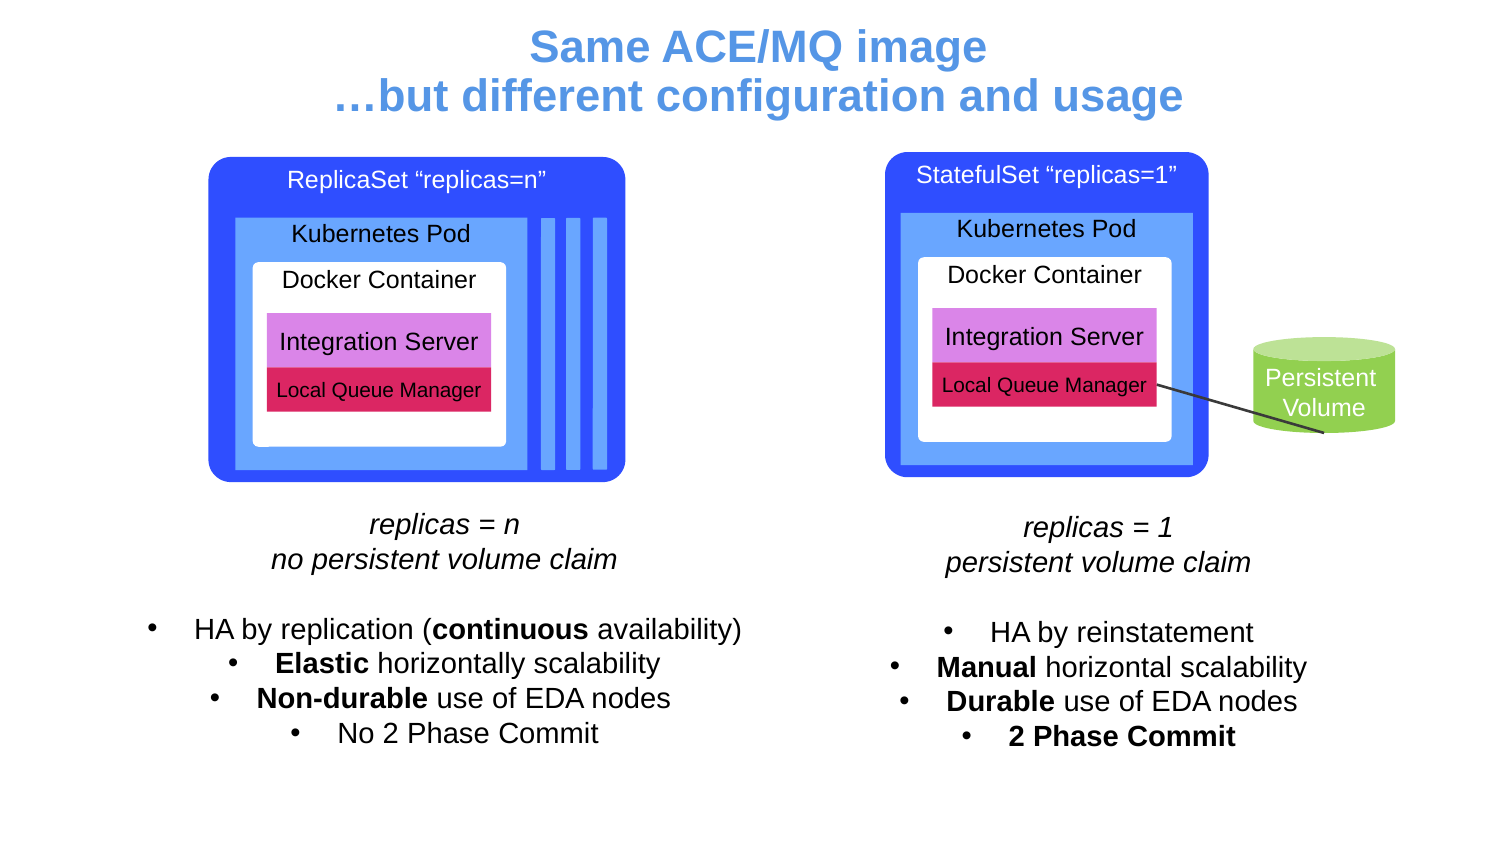

Same ACE/MQ image
…but different configuration and usage
StatefulSet “replicas=1”
ReplicaSet “replicas=n”
Kubernetes Pod
Kubernetes Pod

Docker Container
Docker Container
Integration Server
Integration Server
Persistent
Volume
Local Queue Manager
Local Queue Manager
replicas = n
no persistent volume claim

HA by replication (continuous availability)
Elastic horizontally scalability
Non-durable use of EDA nodes
No 2 Phase Commit
replicas = 1
persistent volume claim

HA by reinstatement
Manual horizontal scalability
Durable use of EDA nodes
2 Phase Commit